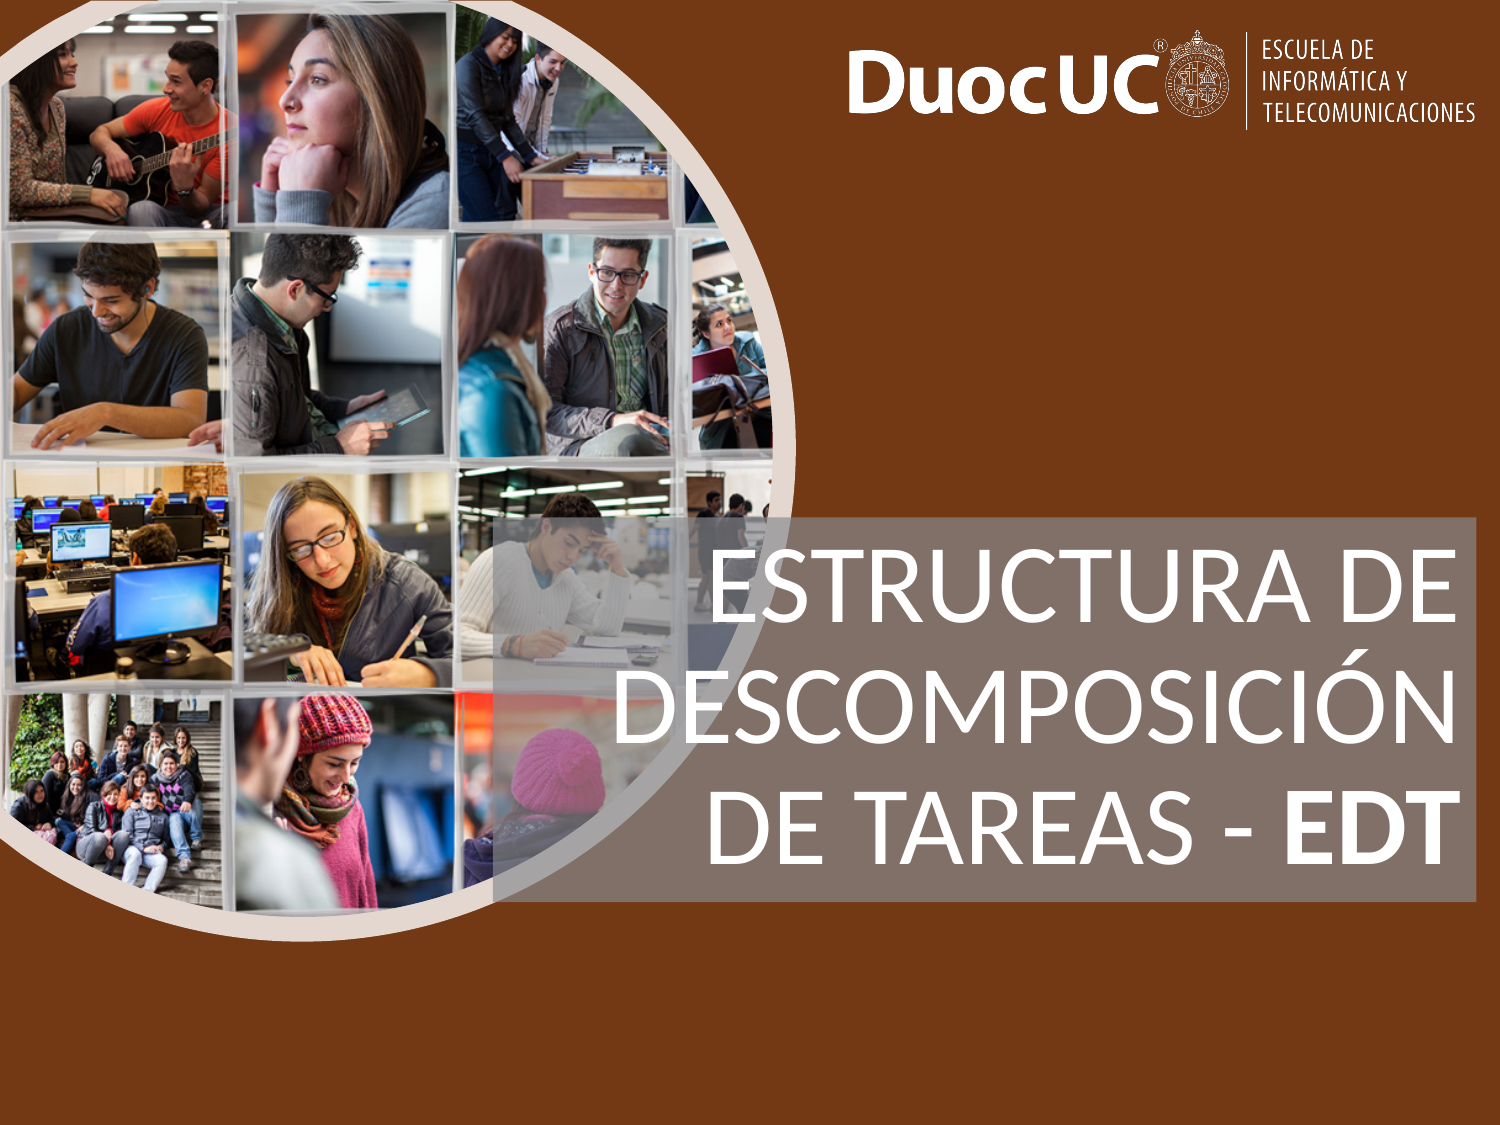

# ESTRUCTURA DE DESCOMPOSICIÓN DE TAREAS - EDT